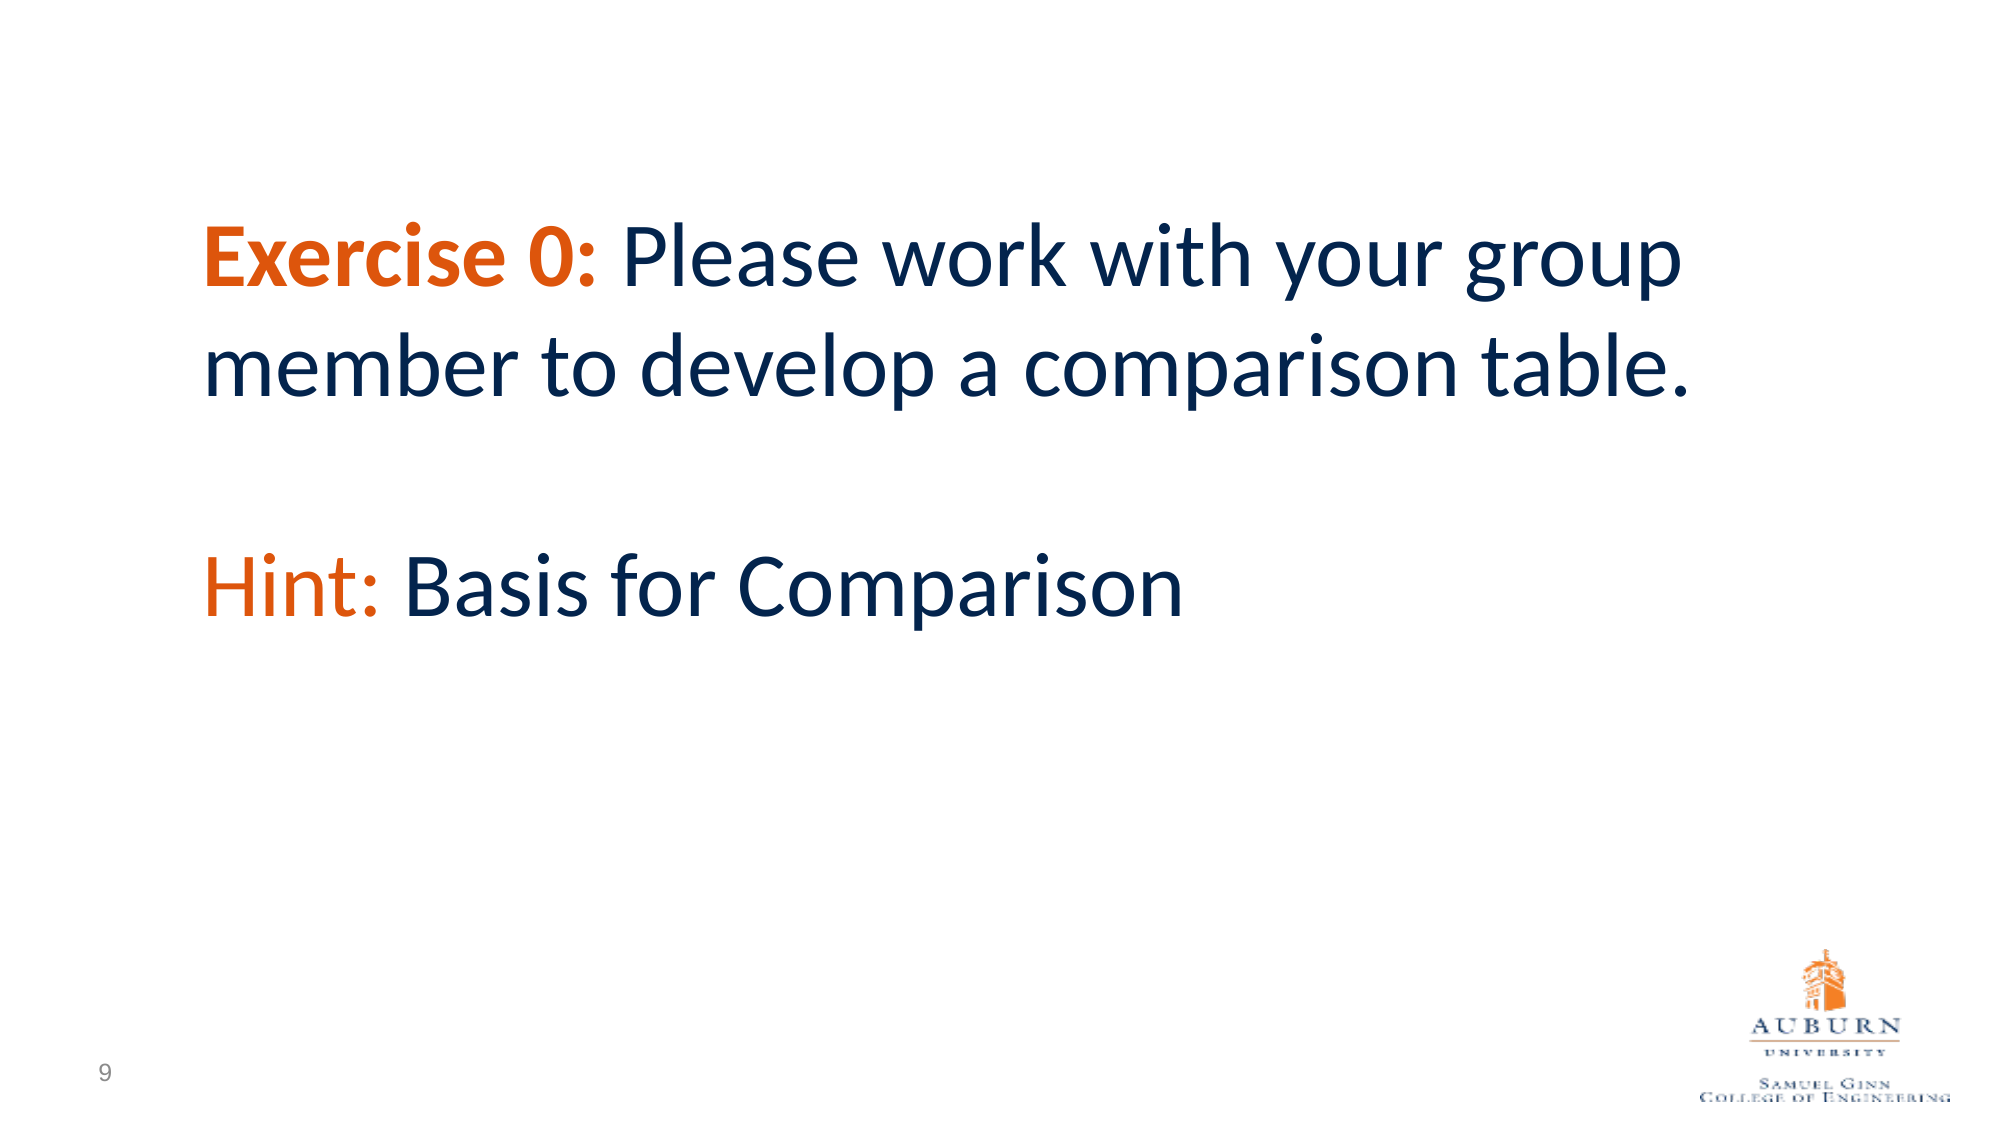

Exercise 0: Please work with your group member to develop a comparison table.

Hint: Basis for Comparison
9